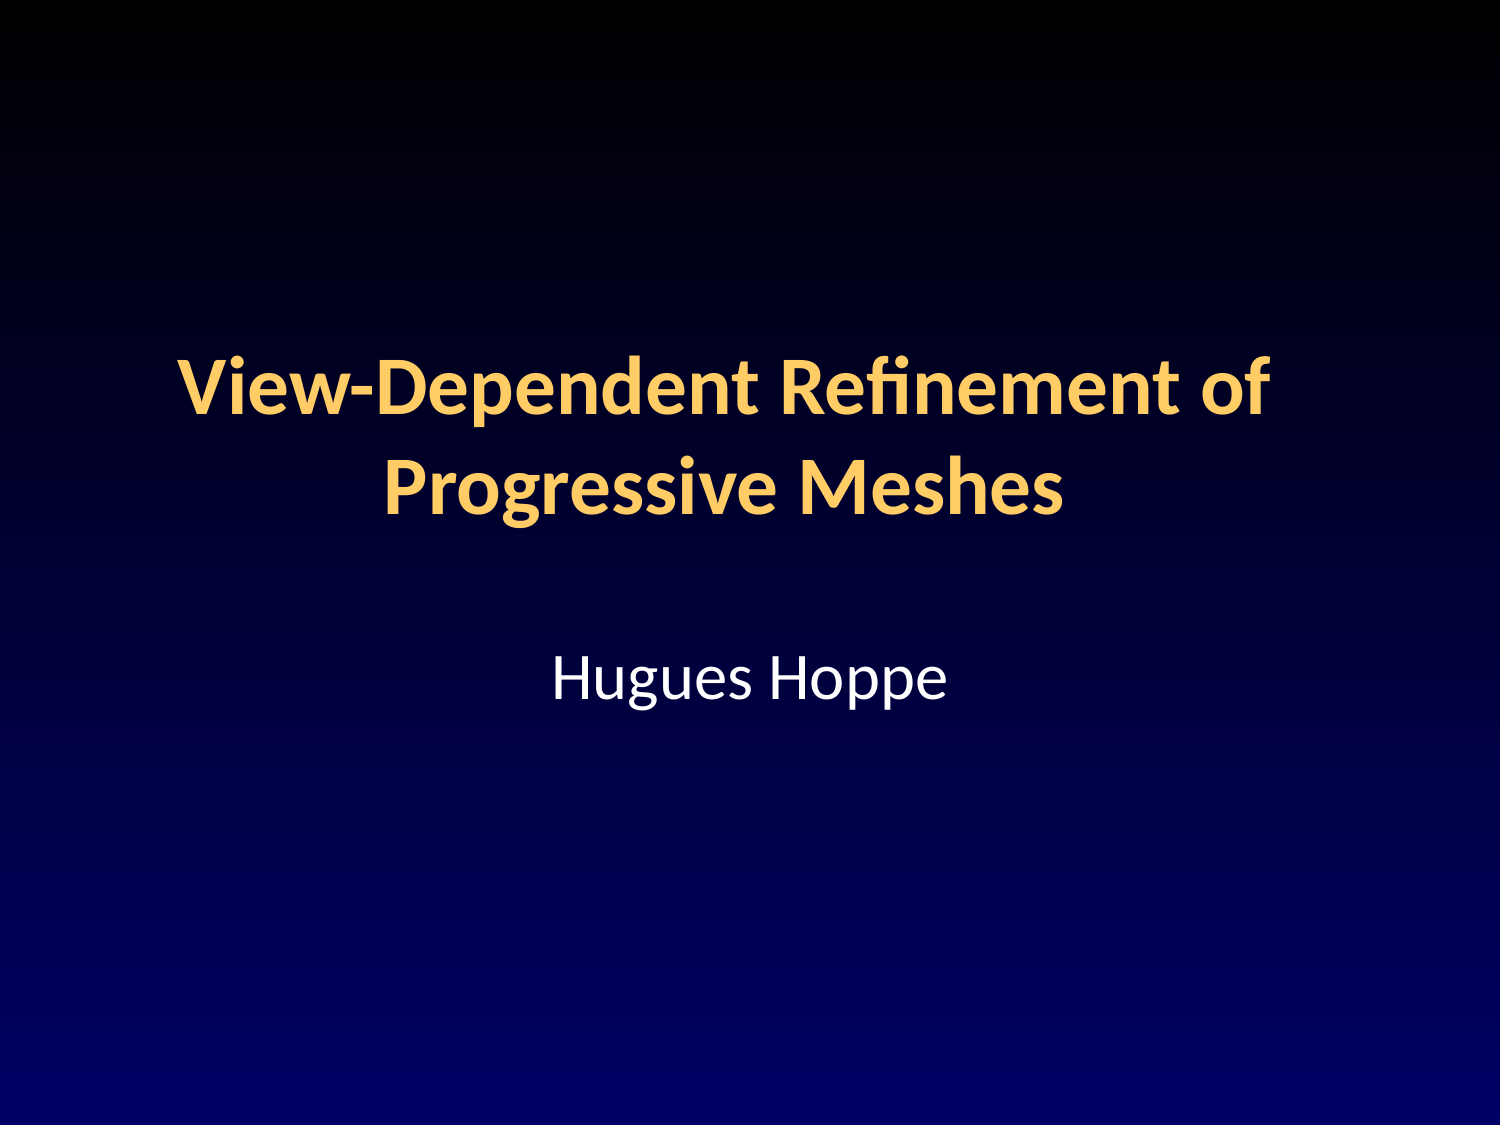

# View-Dependent Refinement of Progressive Meshes
Hugues Hoppe